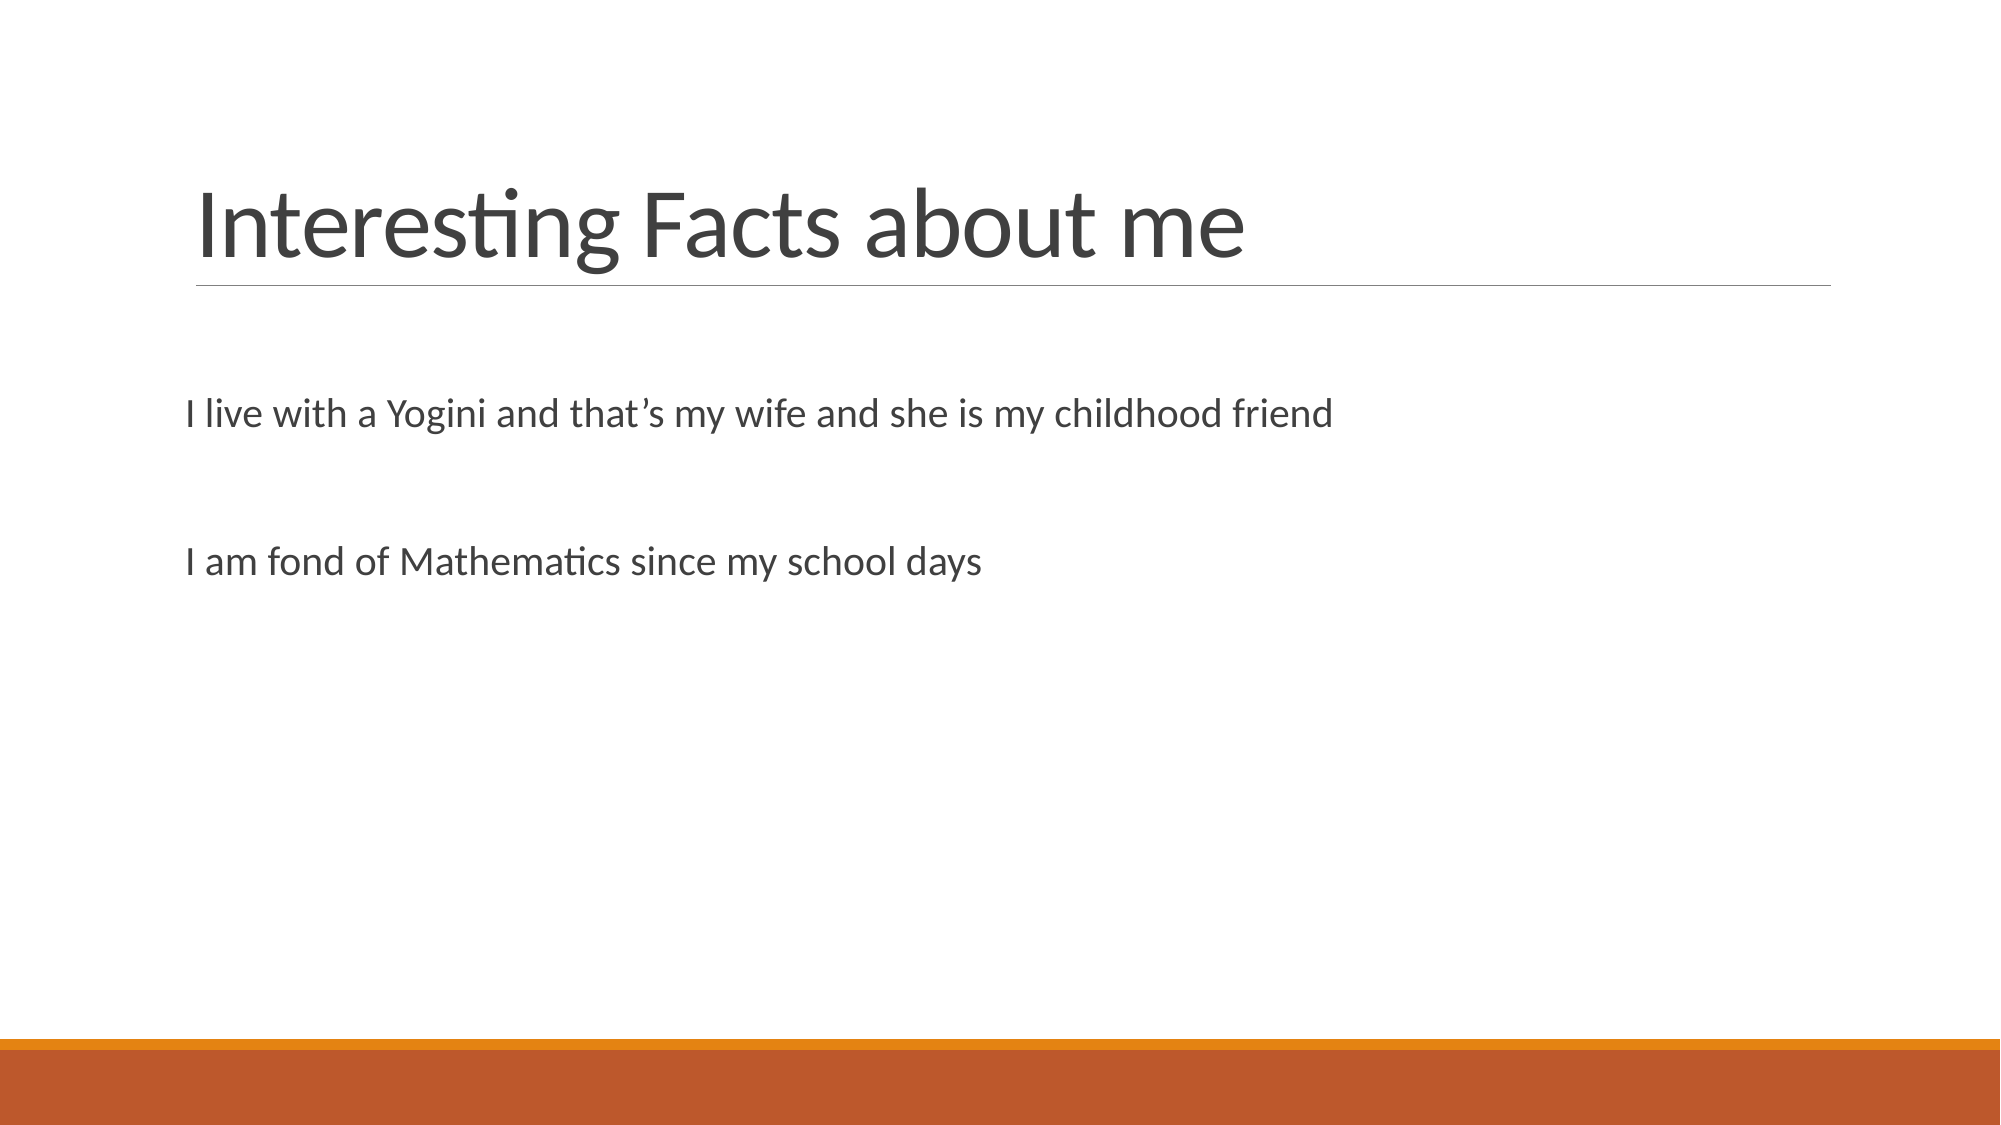

# Interesting Facts about me

 I live with a Yogini and that’s my wife and she is my childhood friend

 I am fond of Mathematics since my school days